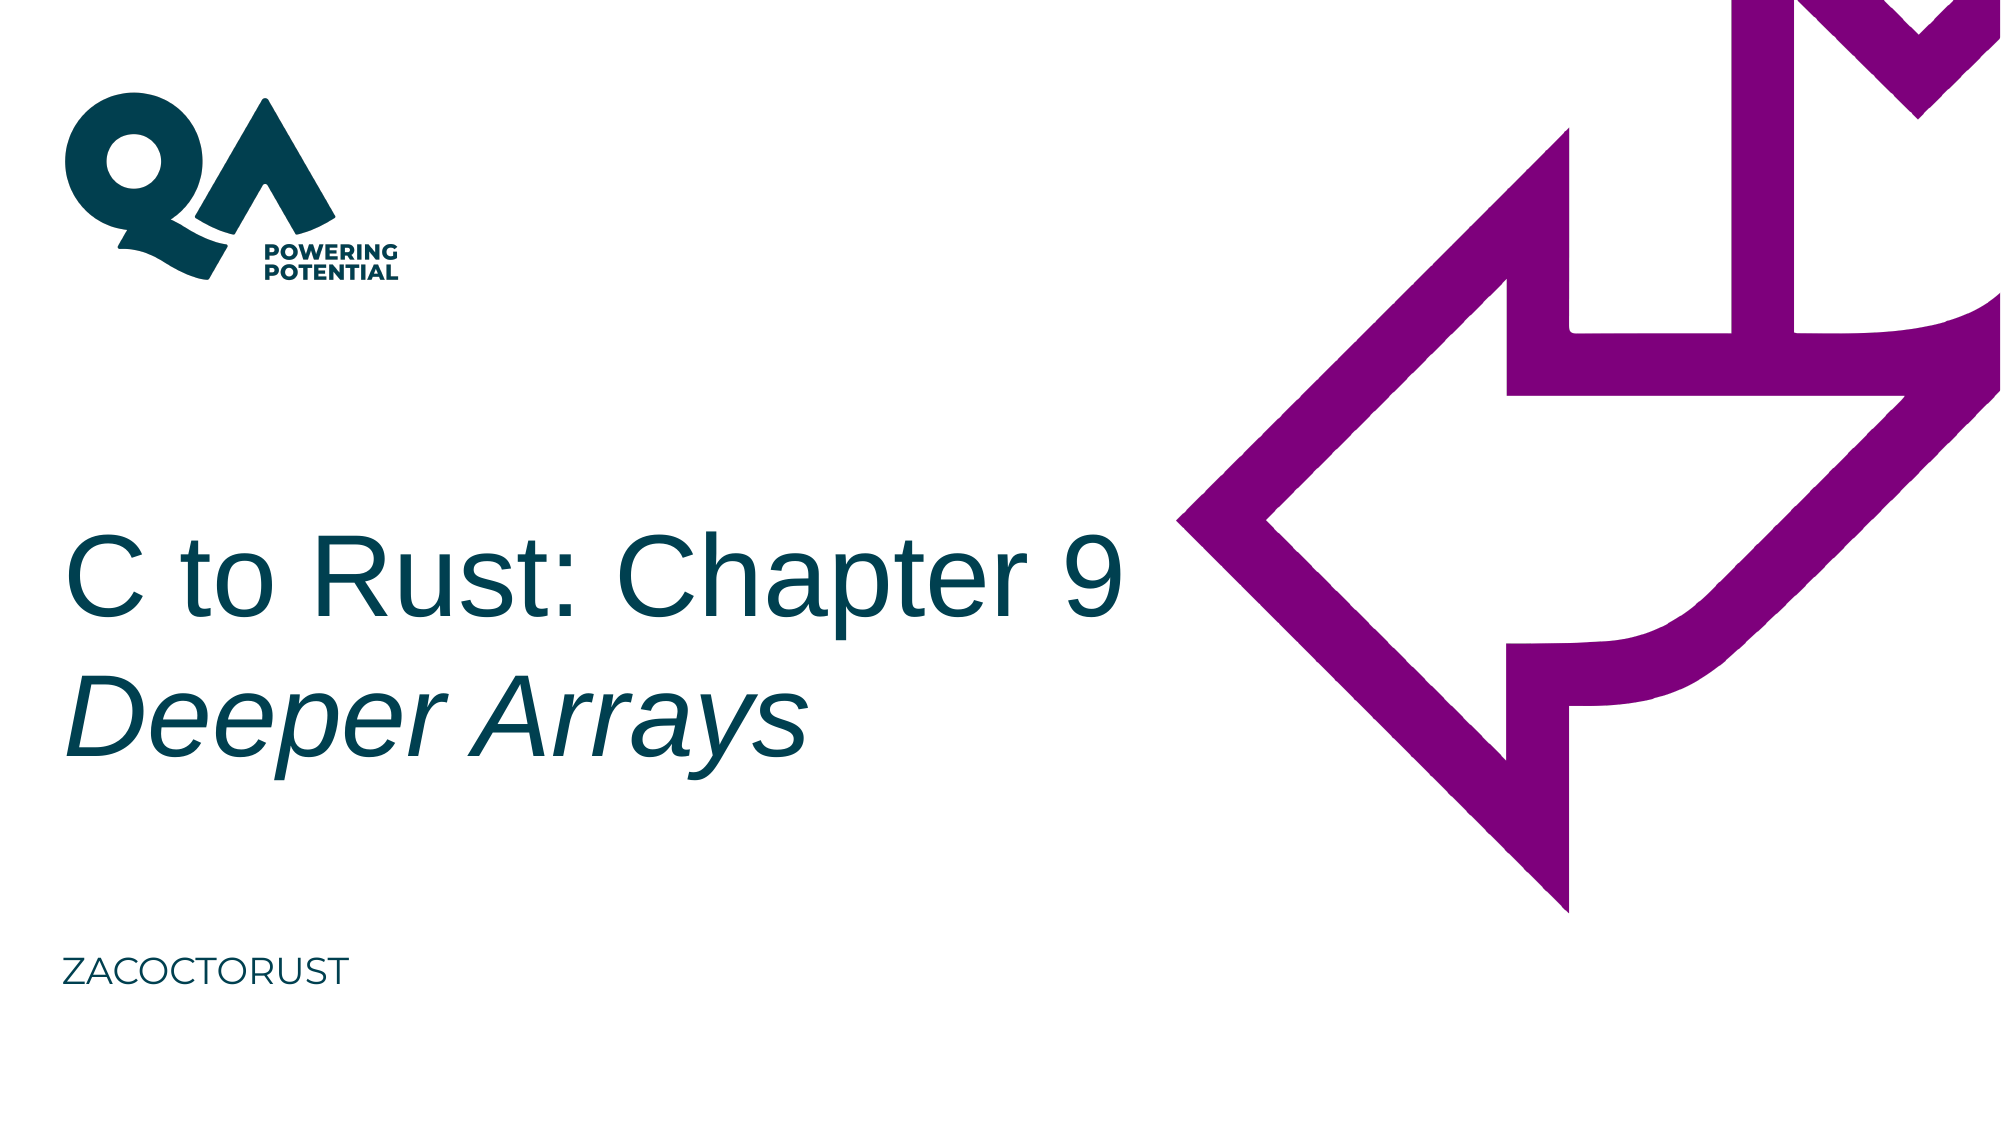

# C to Rust: Chapter 9 Deeper Arrays
ZACOCTORUST